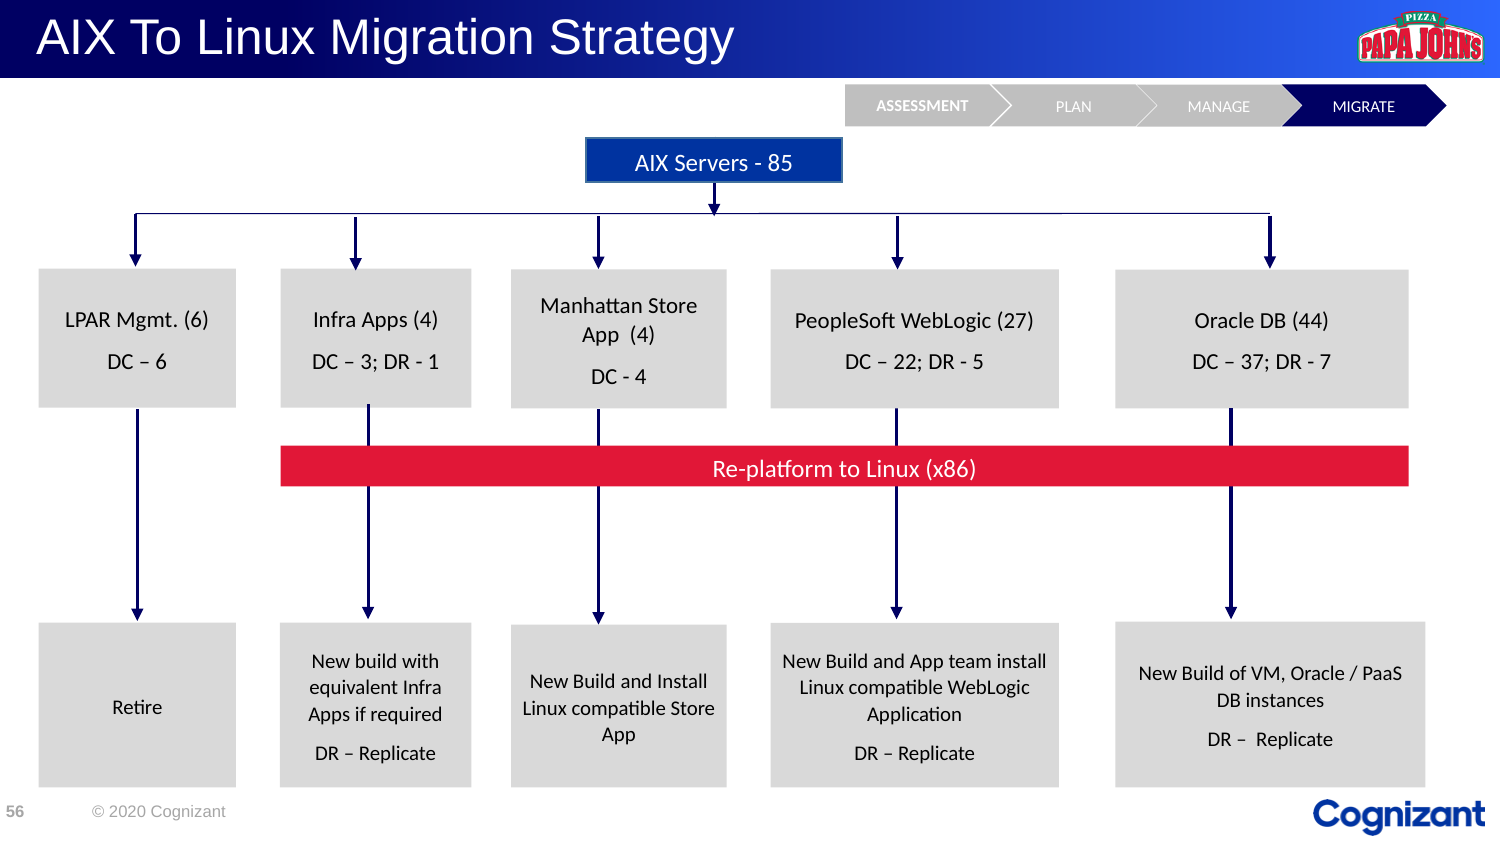

# AIX To Linux Migration Strategy
ASSESSMENT
PLAN
MIGRATE
MANAGE
AIX Servers - 85
LPAR Mgmt. (6)
DC – 6
Infra Apps (4)
DC – 3; DR - 1
Manhattan Store App  (4)
DC - 4
PeopleSoft WebLogic (27)
DC – 22; DR - 5
Oracle DB (44)
DC – 37; DR - 7
Re-platform to Linux (x86)
New Build of VM, Oracle / PaaS DB instances
DR –  Replicate
Retire
New build with equivalent Infra Apps if required
DR – Replicate
New Build and App team install Linux compatible WebLogic Application
DR – Replicate
New Build and Install Linux compatible Store App